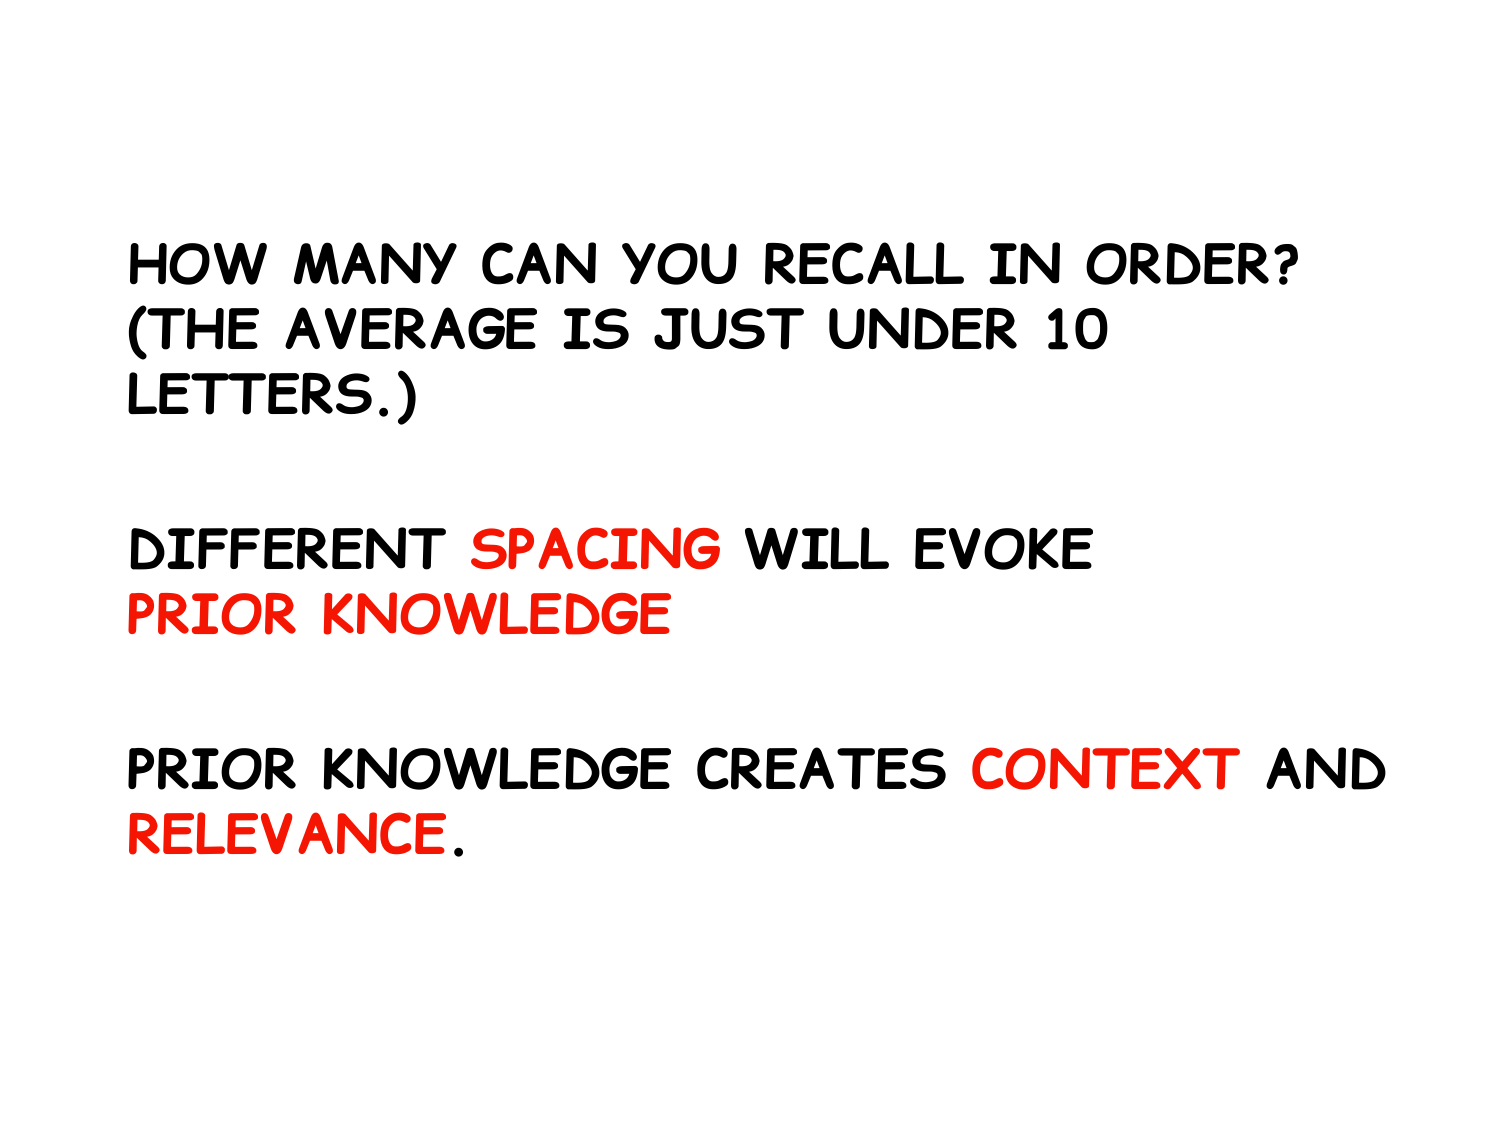

HOW MANY CAN YOU RECALL IN ORDER?
(THE AVERAGE IS JUST UNDER 10 LETTERS.)
DIFFERENT SPACING WILL EVOKE
PRIOR KNOWLEDGE
PRIOR KNOWLEDGE CREATES CONTEXT AND RELEVANCE.